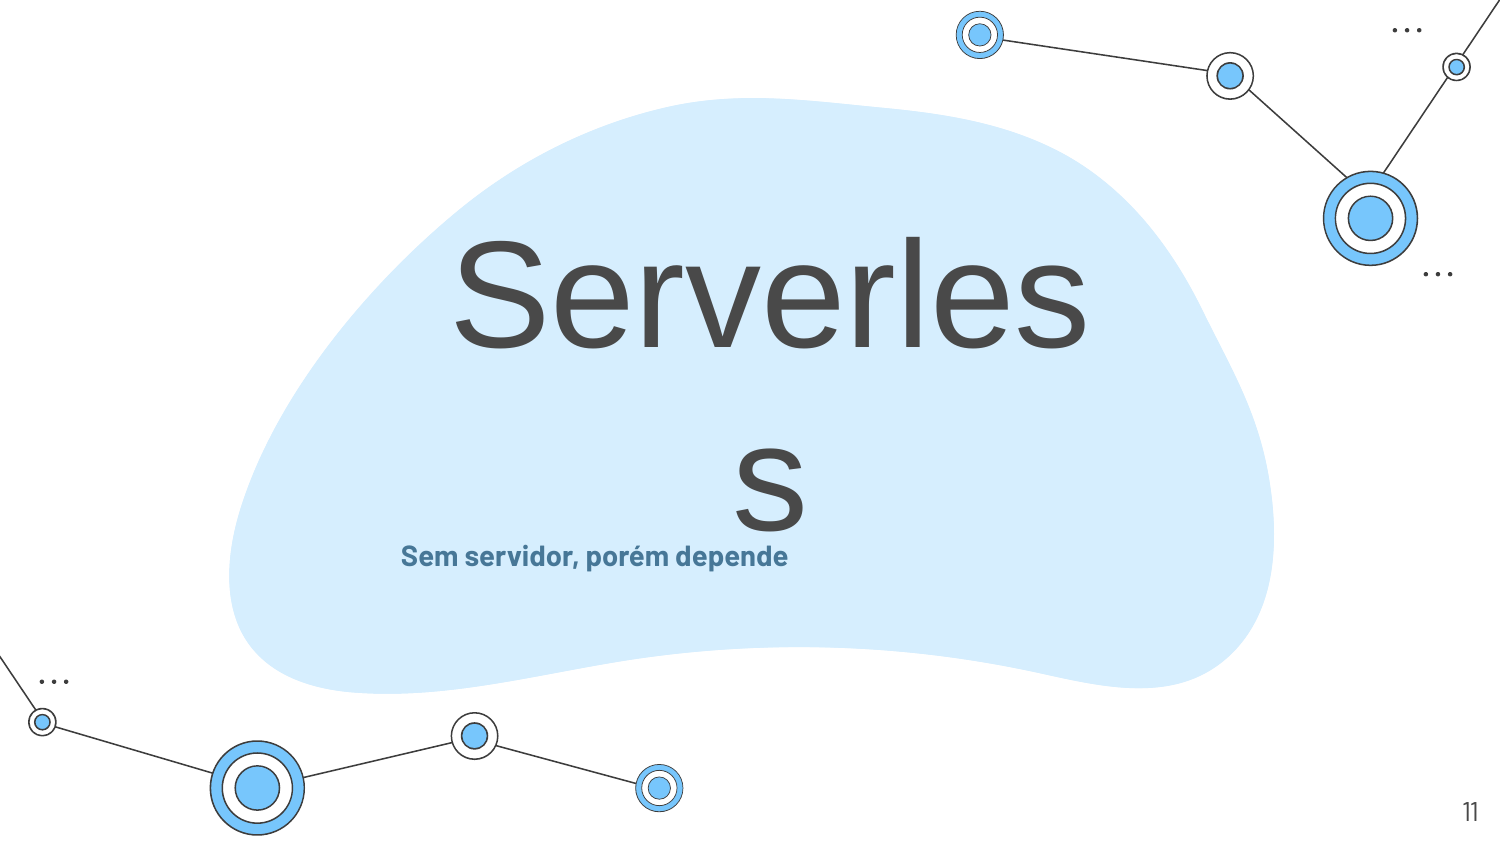

# Serverless
Sem servidor, porém depende
11